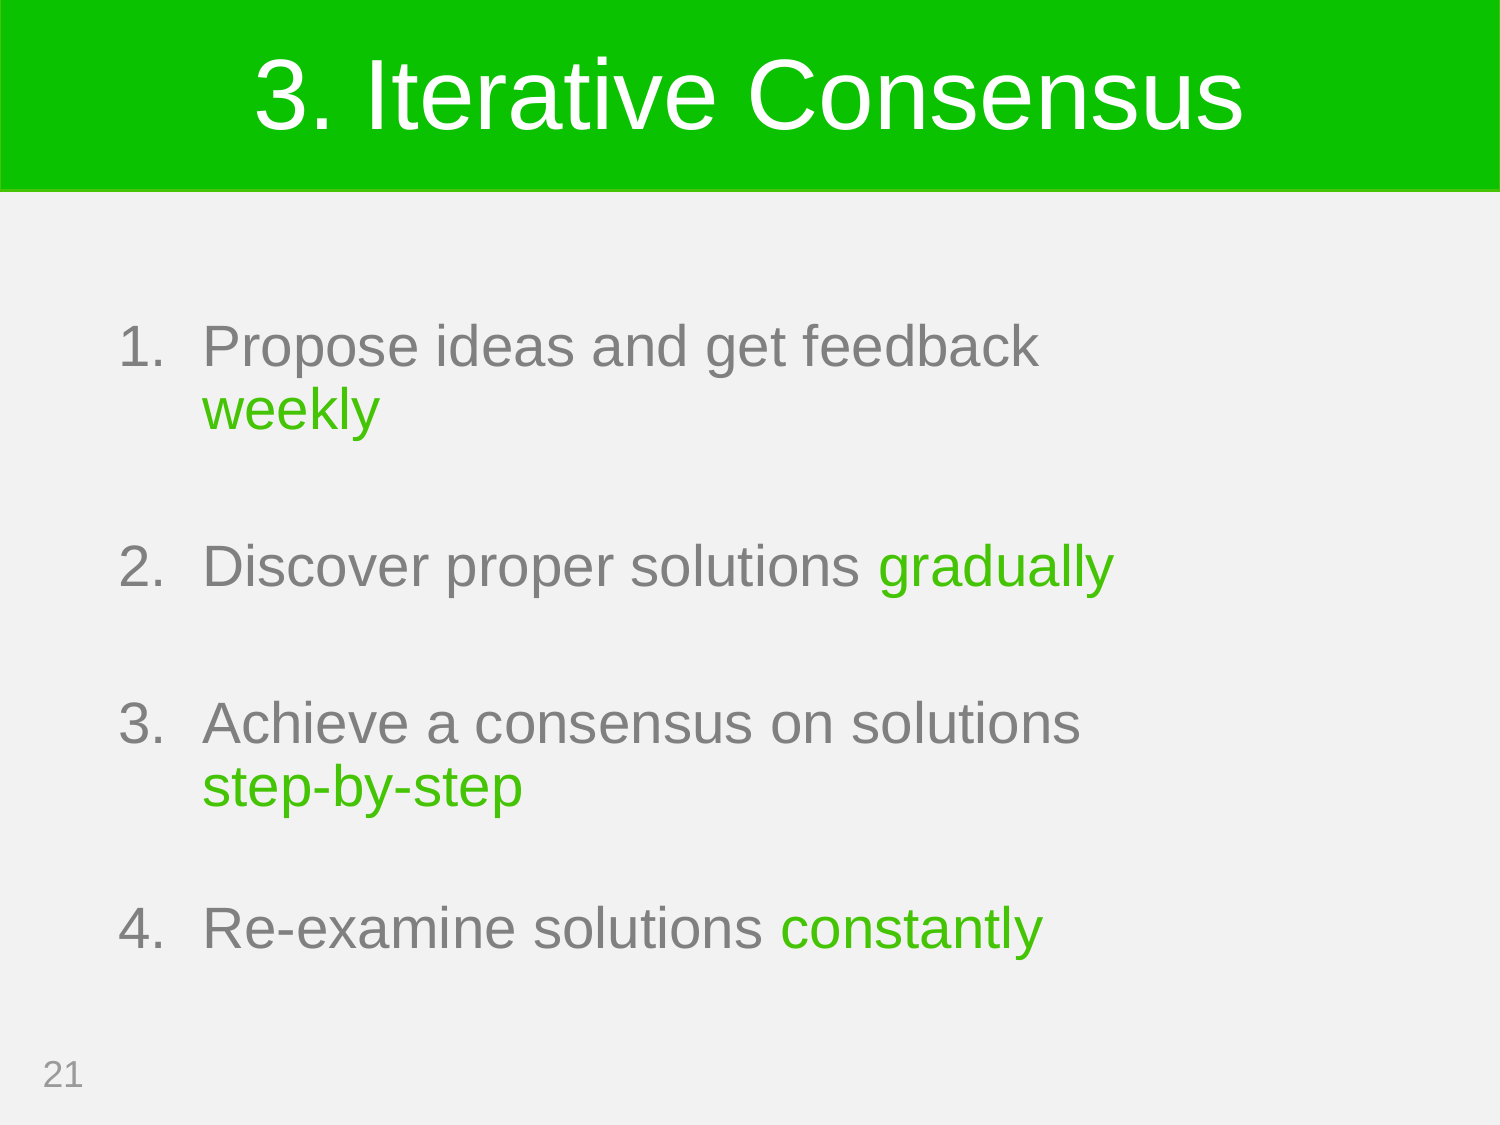

# 3. Iterative Consensus
Propose ideas and get feedback
weekly

Discover proper solutions gradually

Achieve a consensus on solutions
step-by-step
Re-examine solutions constantly
21